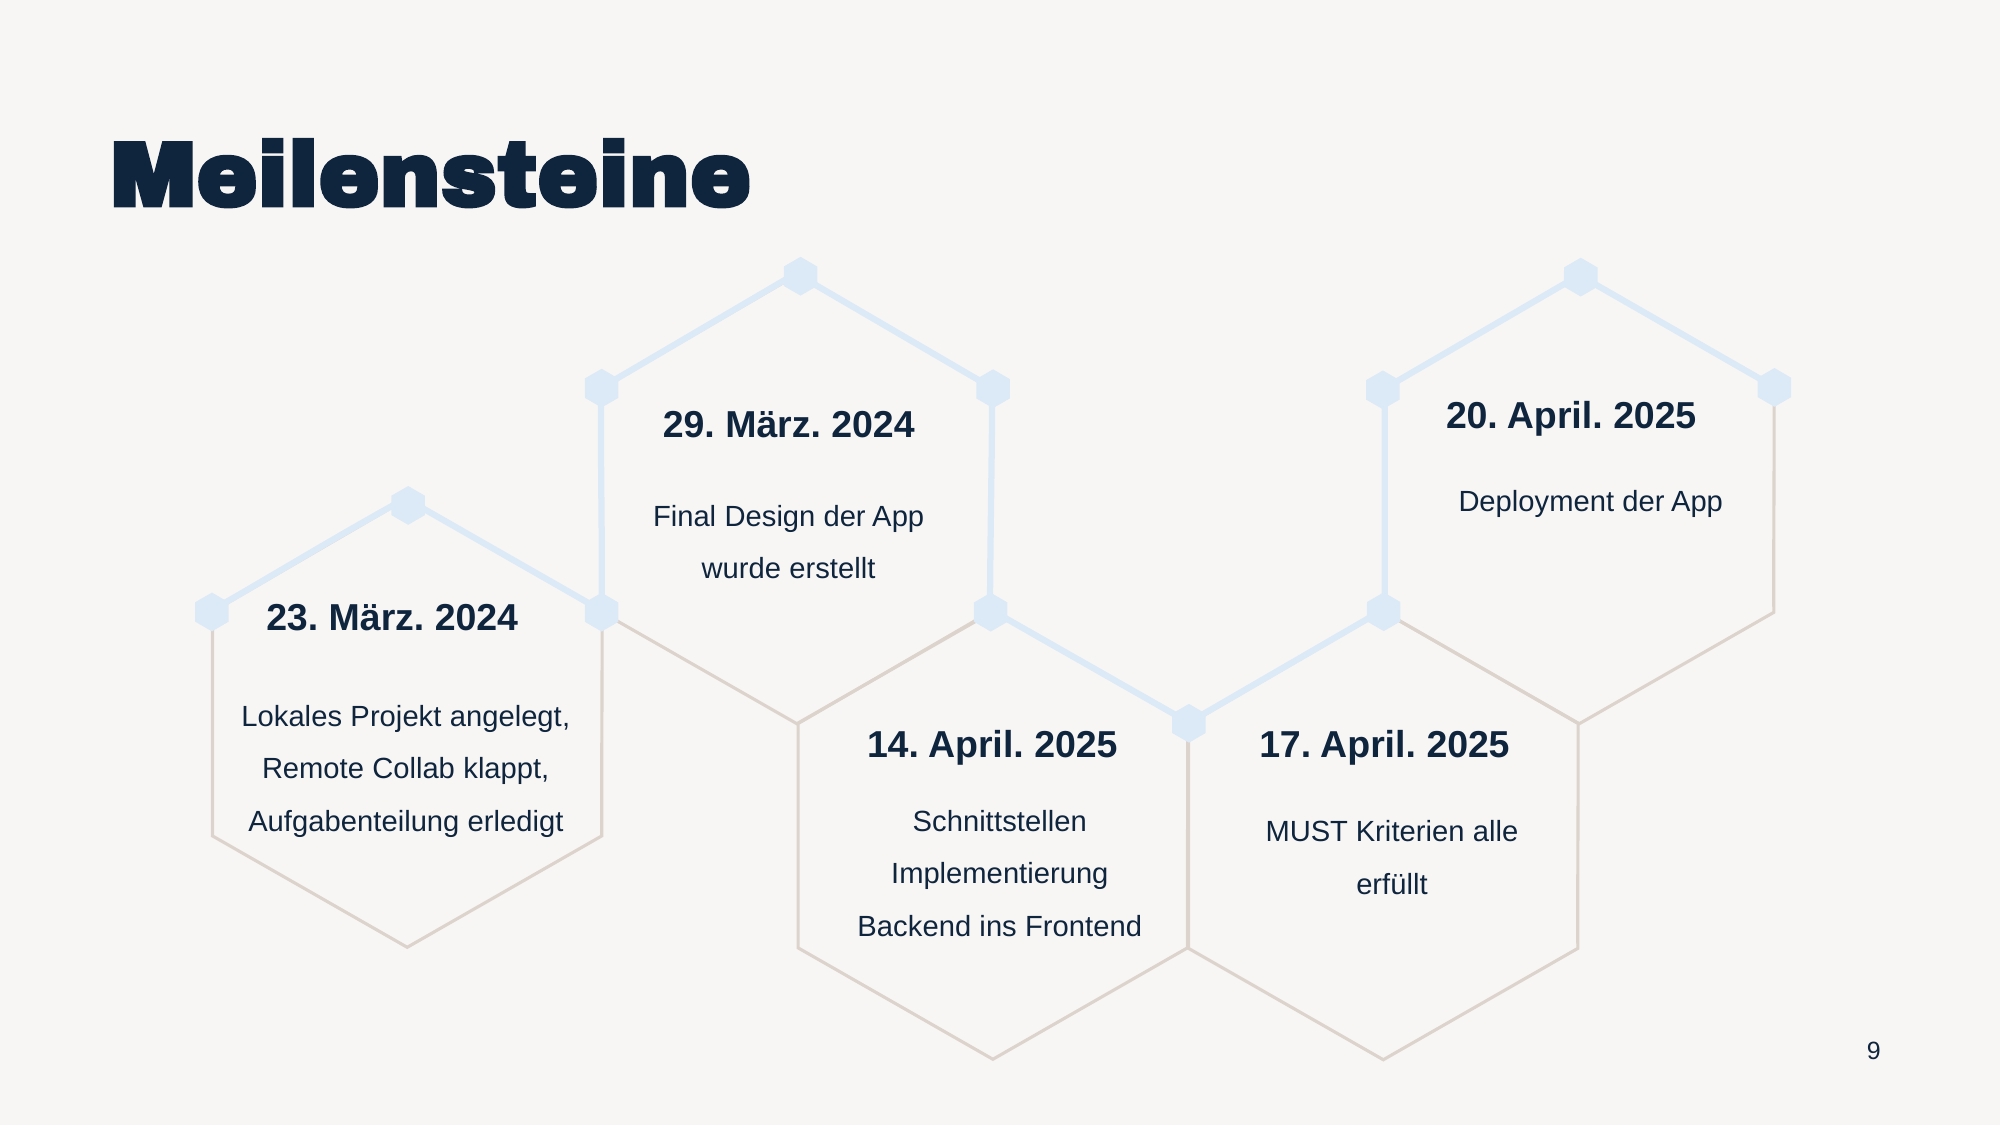

# Meilensteine
20. April. 2025
29. März. 2024
Deployment der App
Final Design der App wurde erstellt
23. März. 2024
Lokales Projekt angelegt, Remote Collab klappt,
Aufgabenteilung erledigt
14. April. 2025
17. April. 2025
Schnittstellen Implementierung Backend ins Frontend
MUST Kriterien alle erfüllt
9